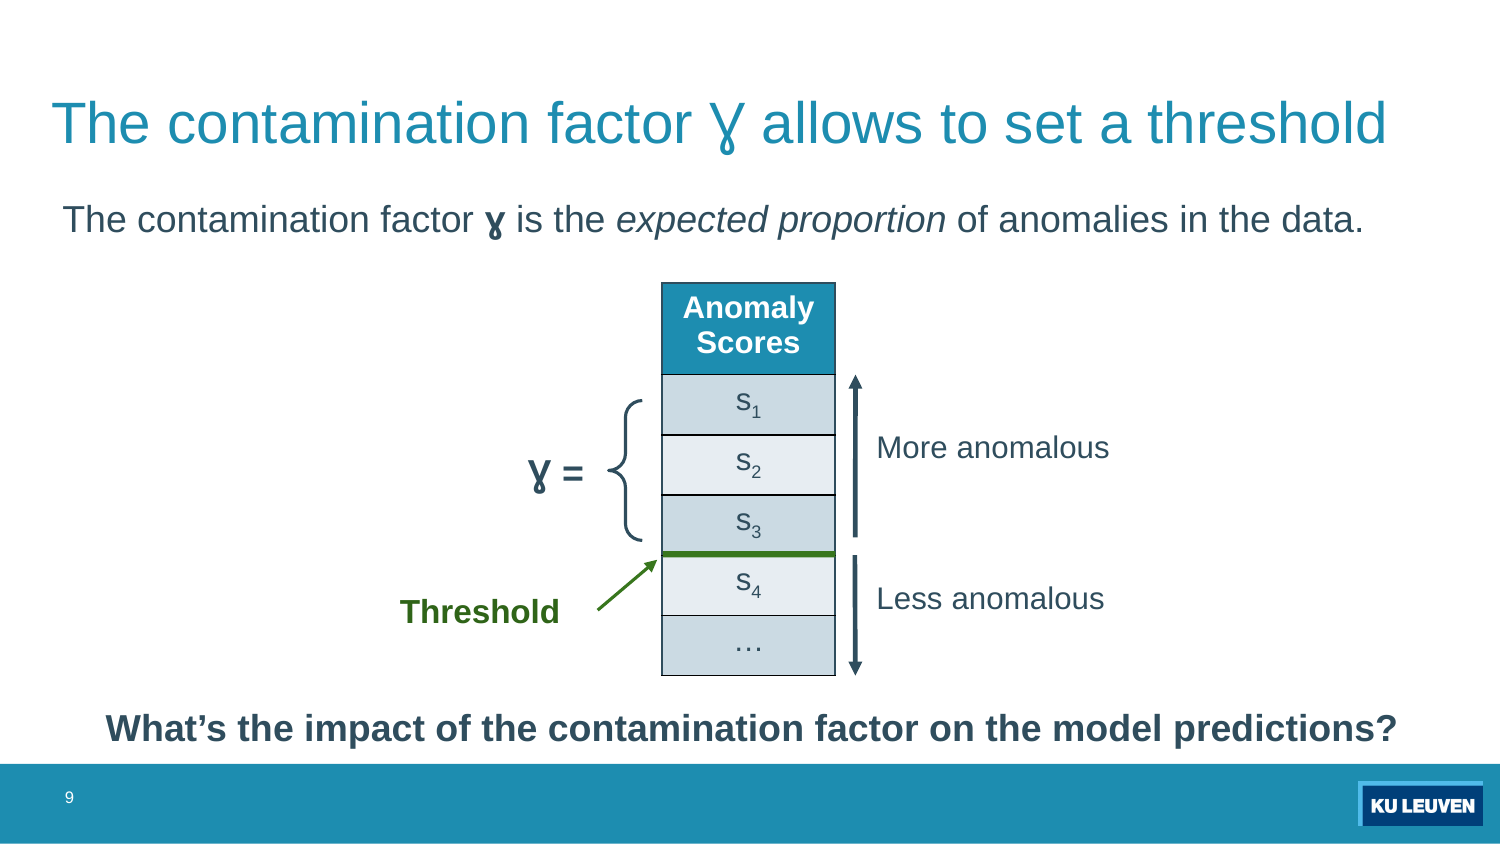

# The contamination factor Ɣ allows to set a threshold
The contamination factor ɣ is the expected proportion of anomalies in the data.
| Anomaly Scores |
| --- |
| s1 |
| s2 |
| s3 |
| s4 |
| … |

More anomalous
Ɣ =
Less anomalous
Threshold
What’s the impact of the contamination factor on the model predictions?
9